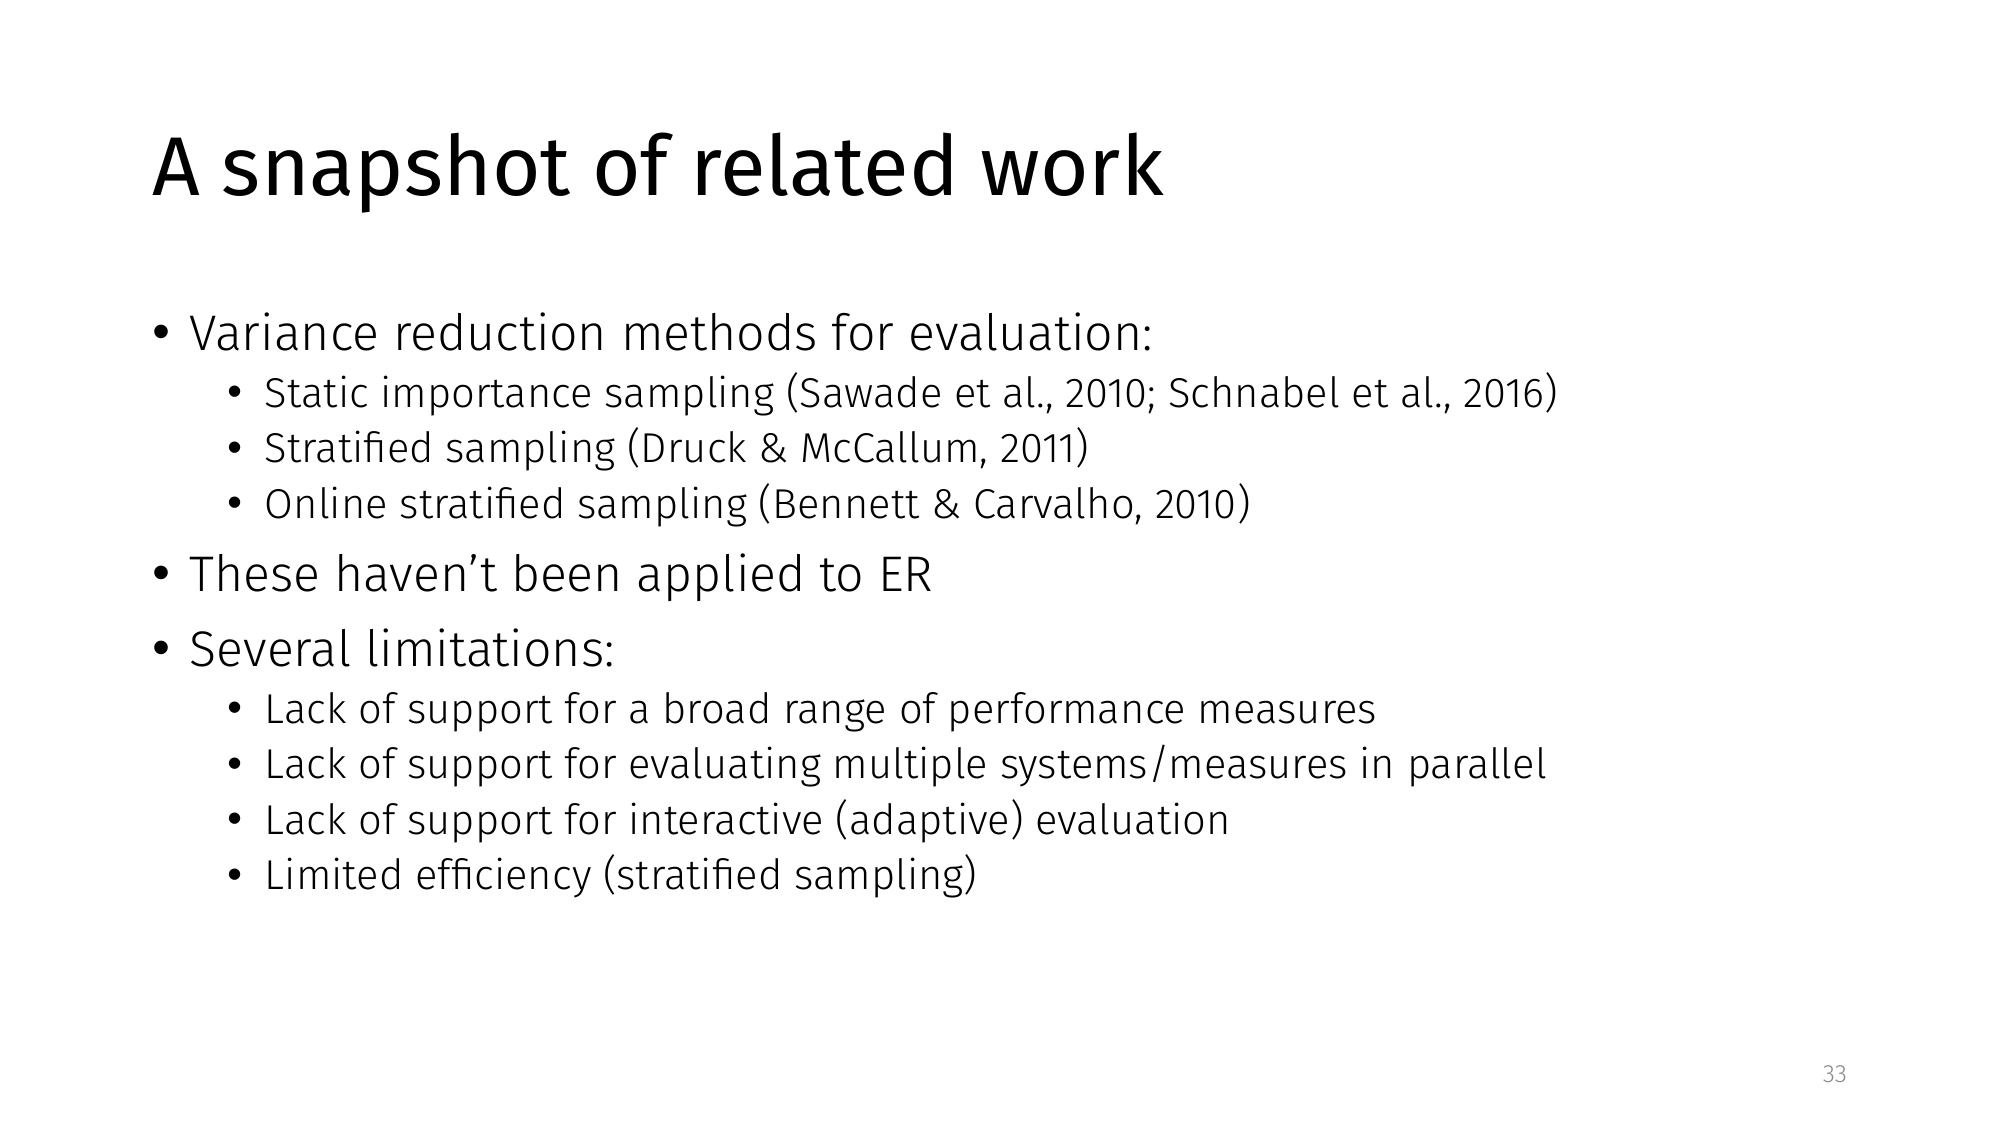

# A snapshot of related work
Variance reduction methods for evaluation:
Static importance sampling (Sawade et al., 2010; Schnabel et al., 2016)
Stratified sampling (Druck & McCallum, 2011)
Online stratified sampling (Bennett & Carvalho, 2010)
These haven’t been applied to ER
Several limitations:
Lack of support for a broad range of performance measures
Lack of support for evaluating multiple systems/measures in parallel
Lack of support for interactive (adaptive) evaluation
Limited efficiency (stratified sampling)
33